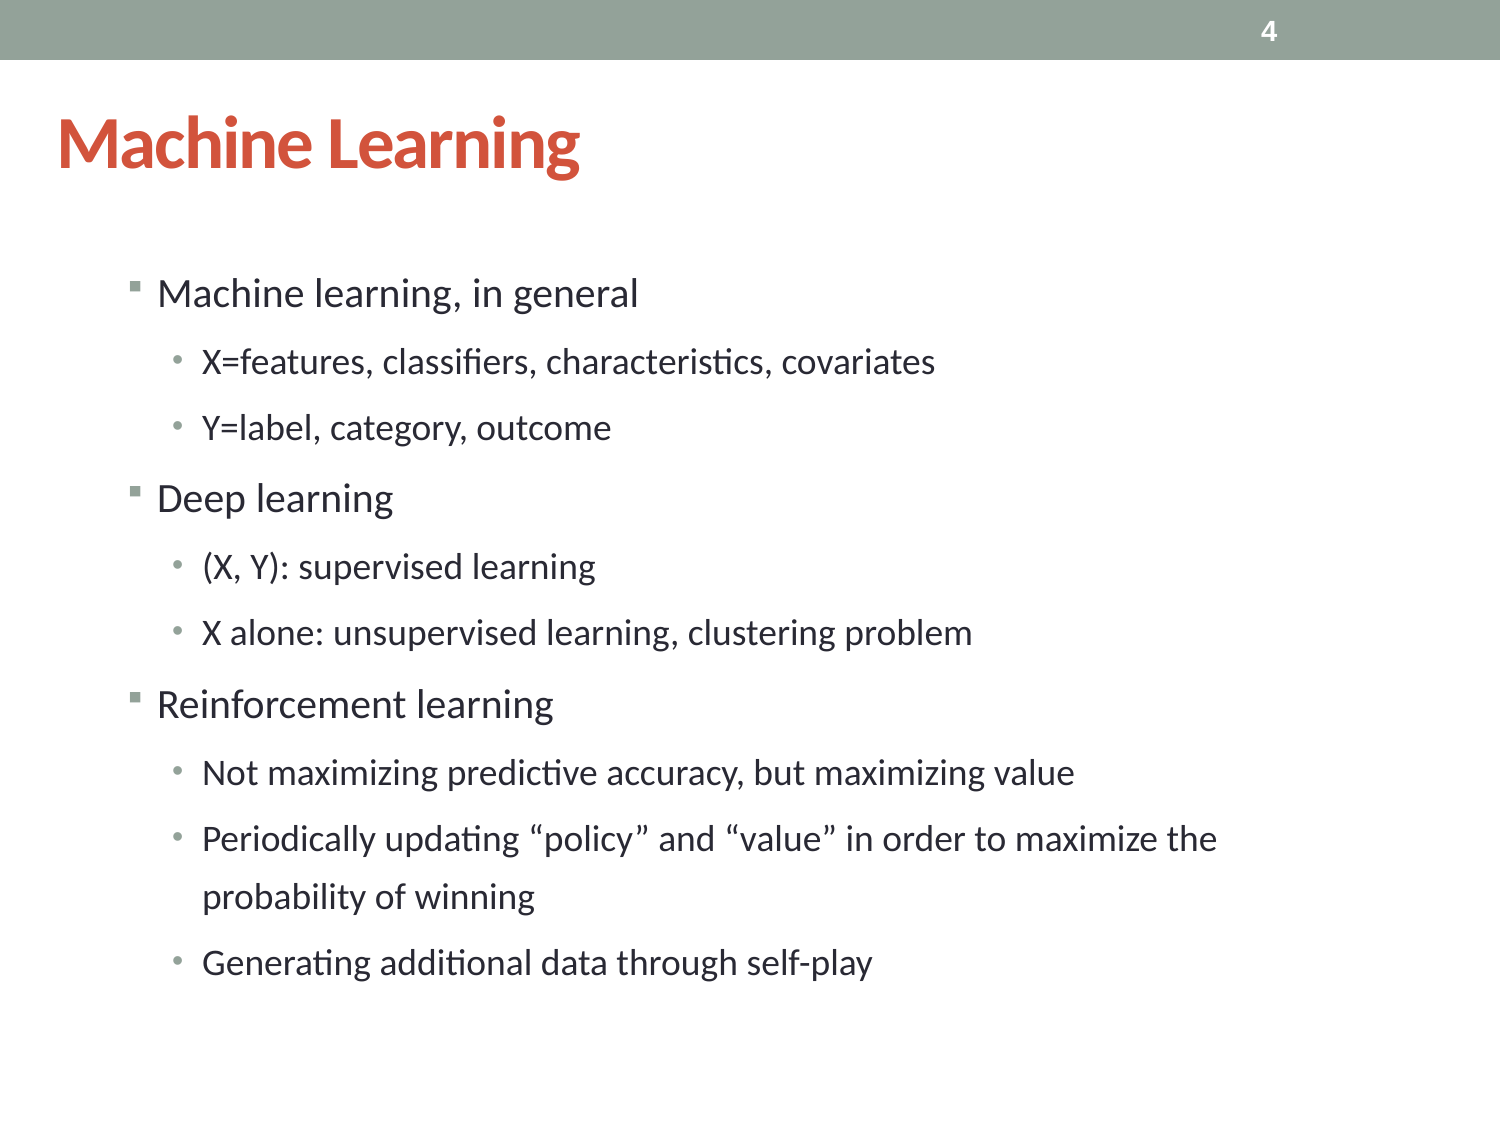

4
# Machine Learning
Machine learning, in general
X=features, classifiers, characteristics, covariates
Y=label, category, outcome
Deep learning
(X, Y): supervised learning
X alone: unsupervised learning, clustering problem
Reinforcement learning
Not maximizing predictive accuracy, but maximizing value
Periodically updating “policy” and “value” in order to maximize the probability of winning
Generating additional data through self-play